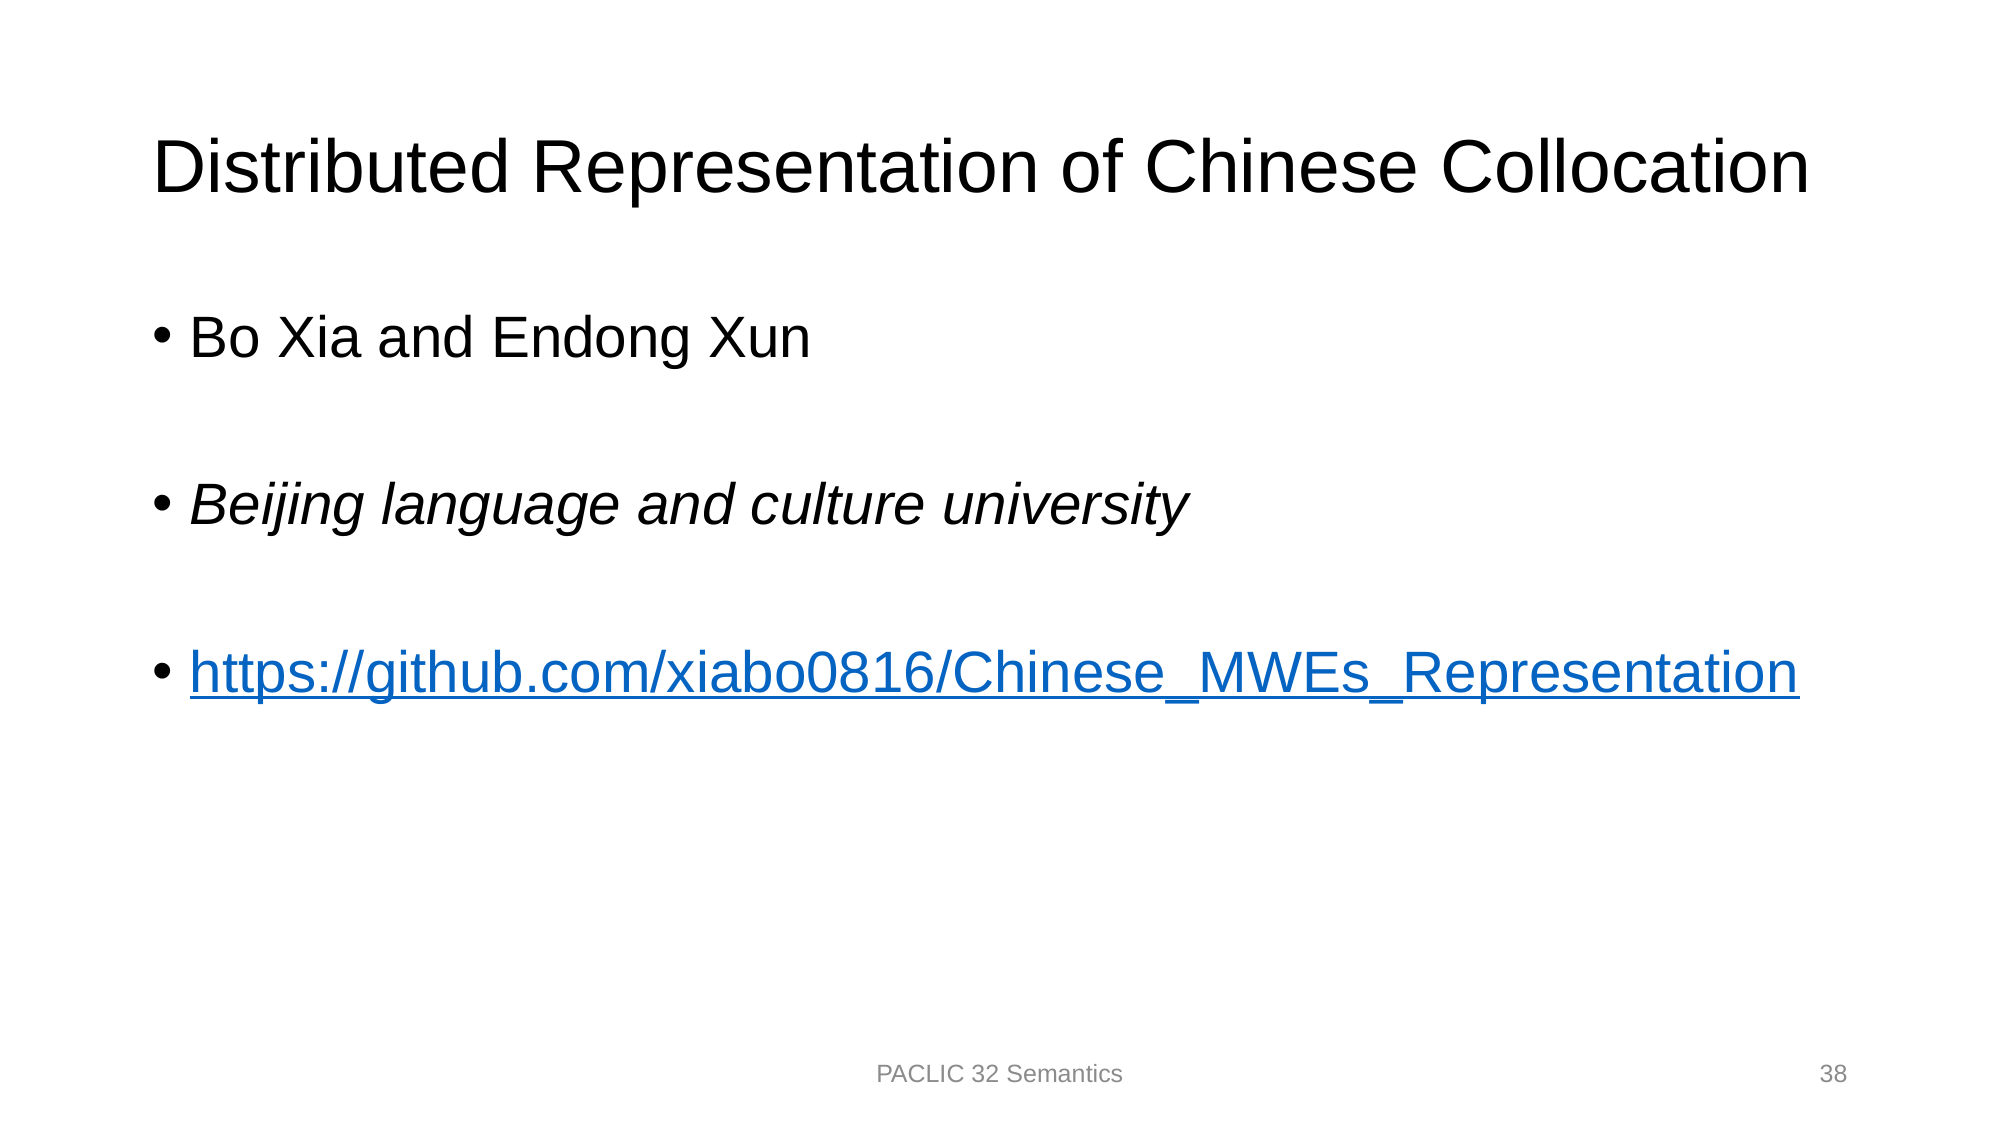

# Distributed Representation of Chinese Collocation
Bo Xia and Endong Xun

Beijing language and culture university

https://github.com/xiabo0816/Chinese_MWEs_Representation
PACLIC 32 Semantics
38